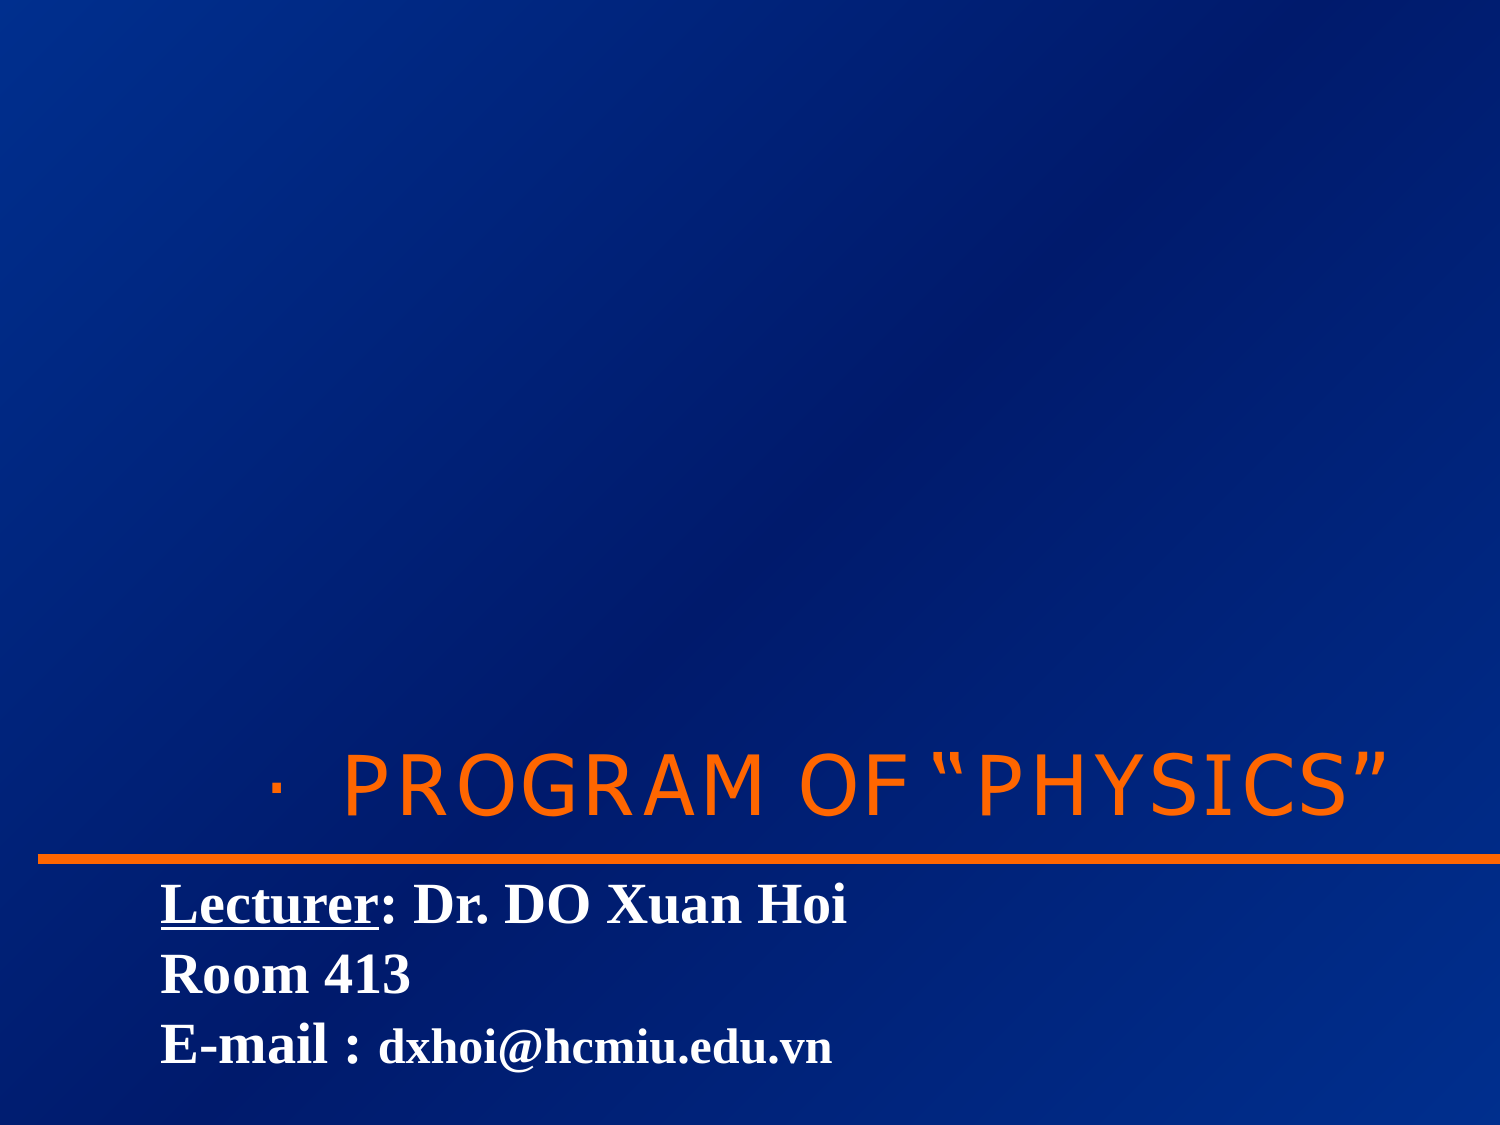

∙ PROGRAM OF “PHYSICS”
Lecturer: Dr. DO Xuan Hoi
Room 413
E-mail : dxhoi@hcmiu.edu.vn